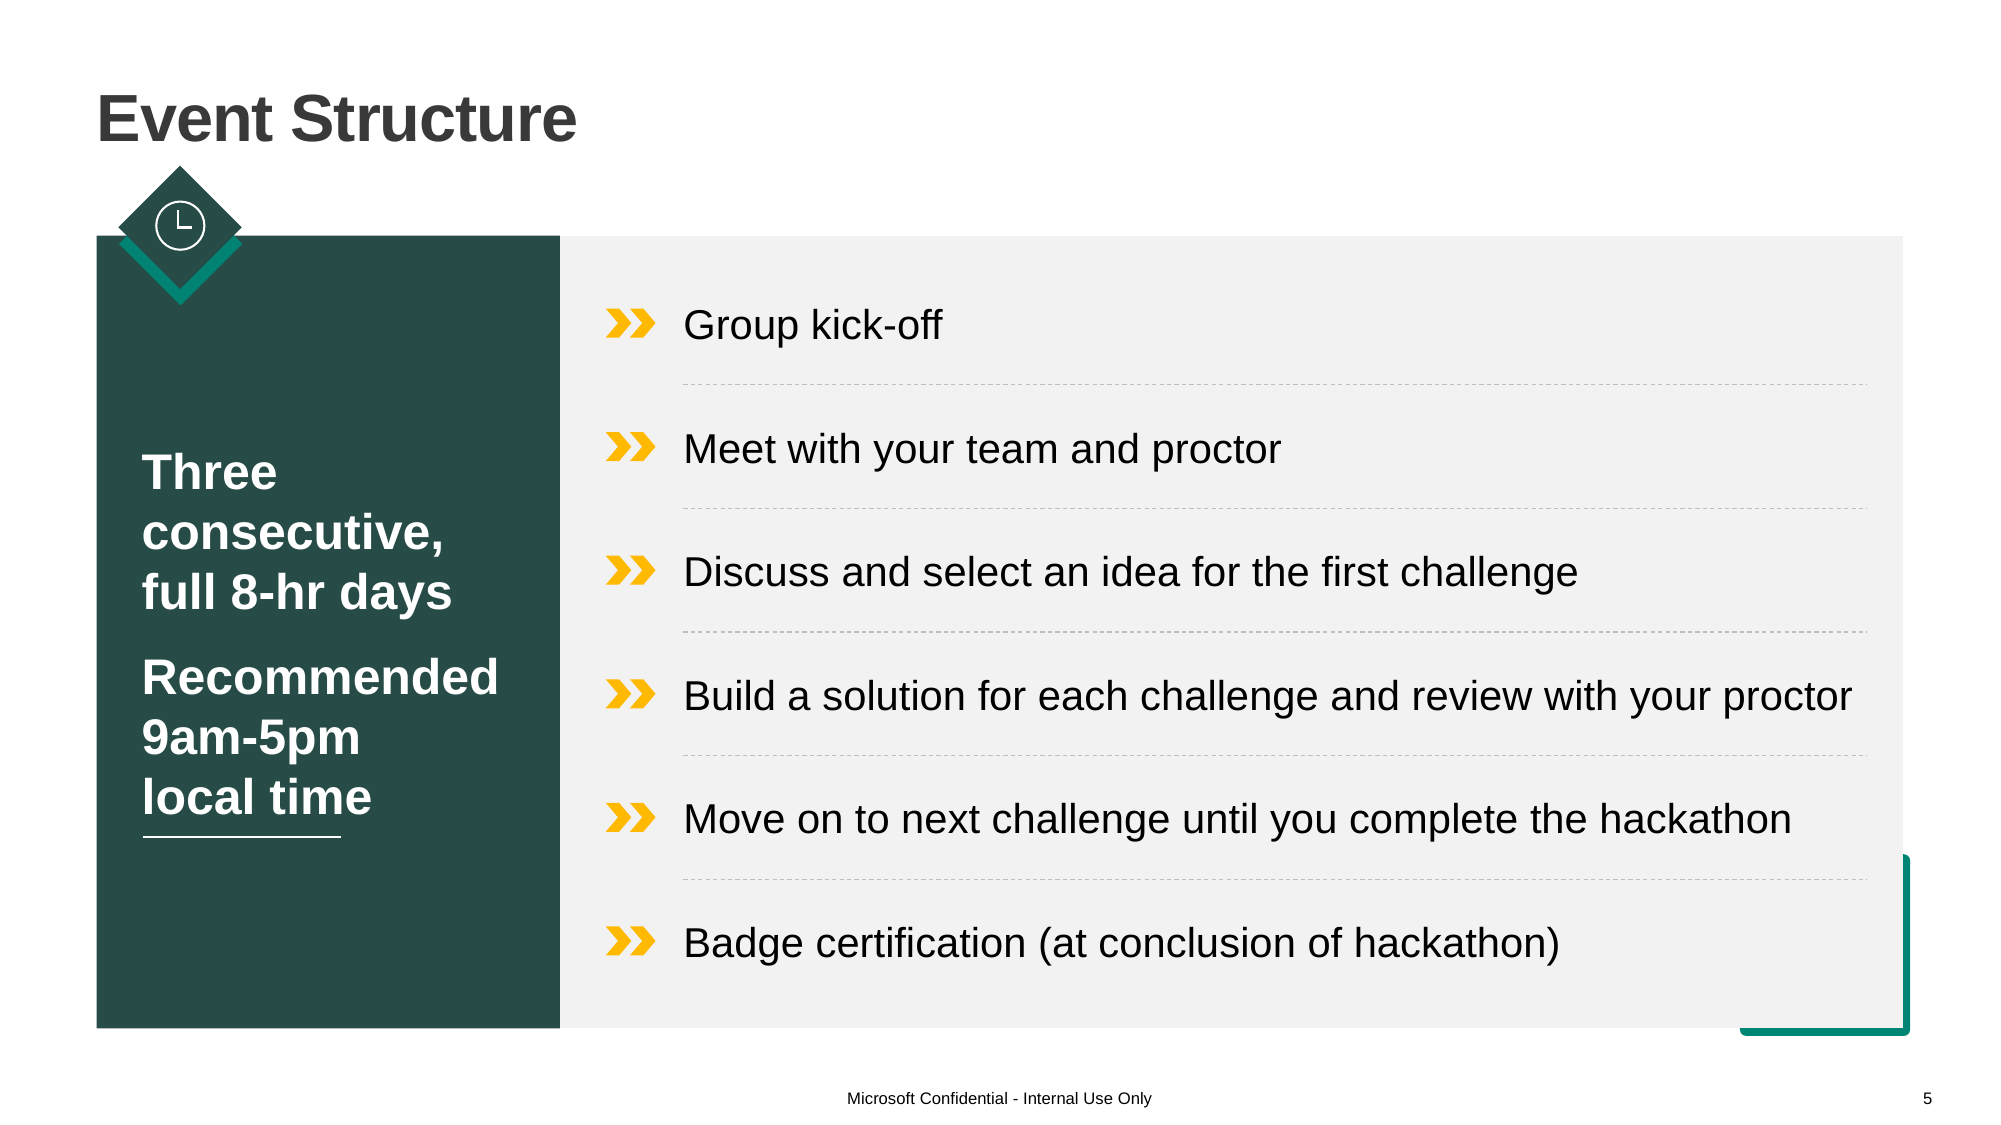

# Event Structure

Three consecutive,
full 8-hr days
Recommended
9am-5pm
local time

Group kick-off

Meet with your team and proctor

Discuss and select an idea for the first challenge

Build a solution for each challenge and review with your proctor

Move on to next challenge until you complete the hackathon

Badge certification (at conclusion of hackathon)

Microsoft Confidential - Internal Use Only
5